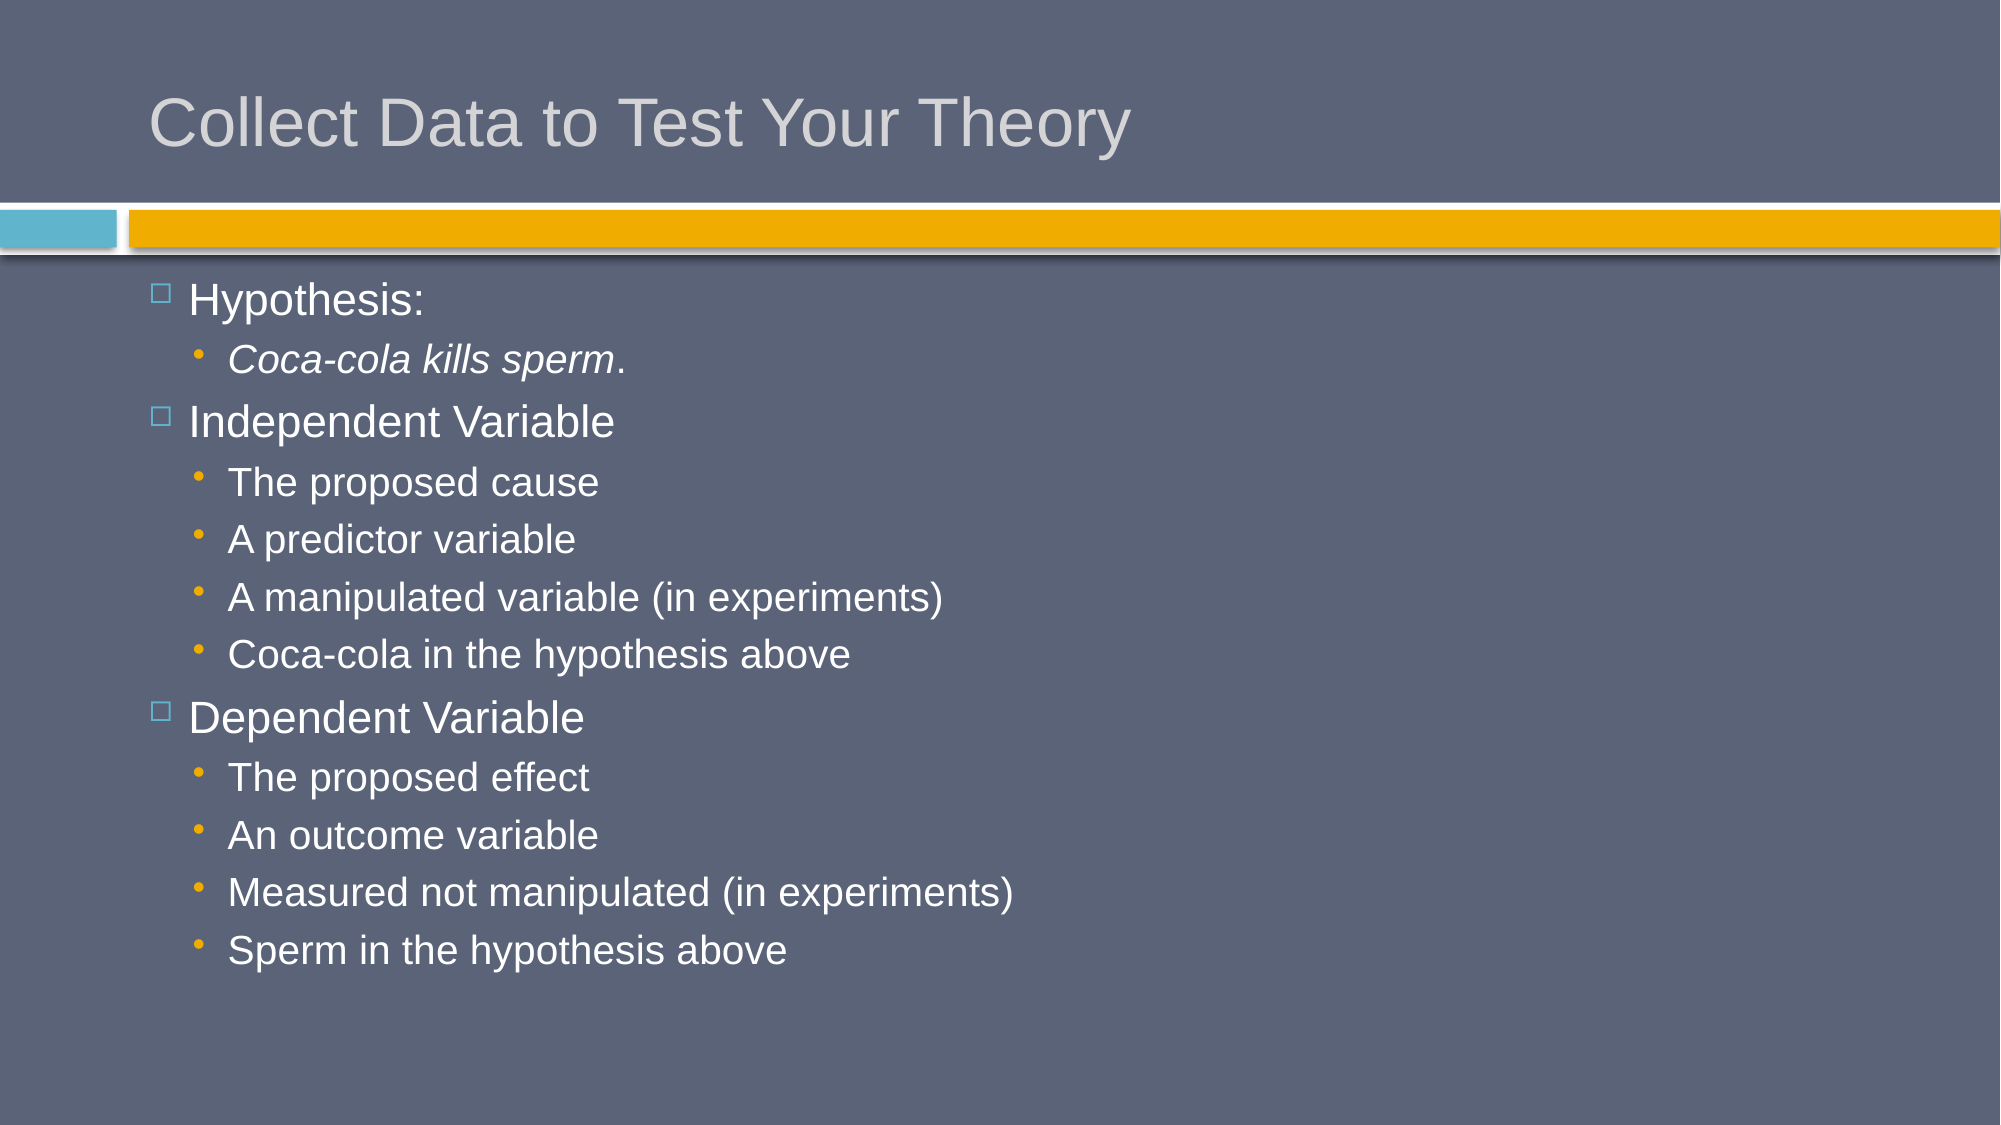

# Collect Data to Test Your Theory
Hypothesis:
Coca-cola kills sperm.
Independent Variable
The proposed cause
A predictor variable
A manipulated variable (in experiments)
Coca-cola in the hypothesis above
Dependent Variable
The proposed effect
An outcome variable
Measured not manipulated (in experiments)
Sperm in the hypothesis above